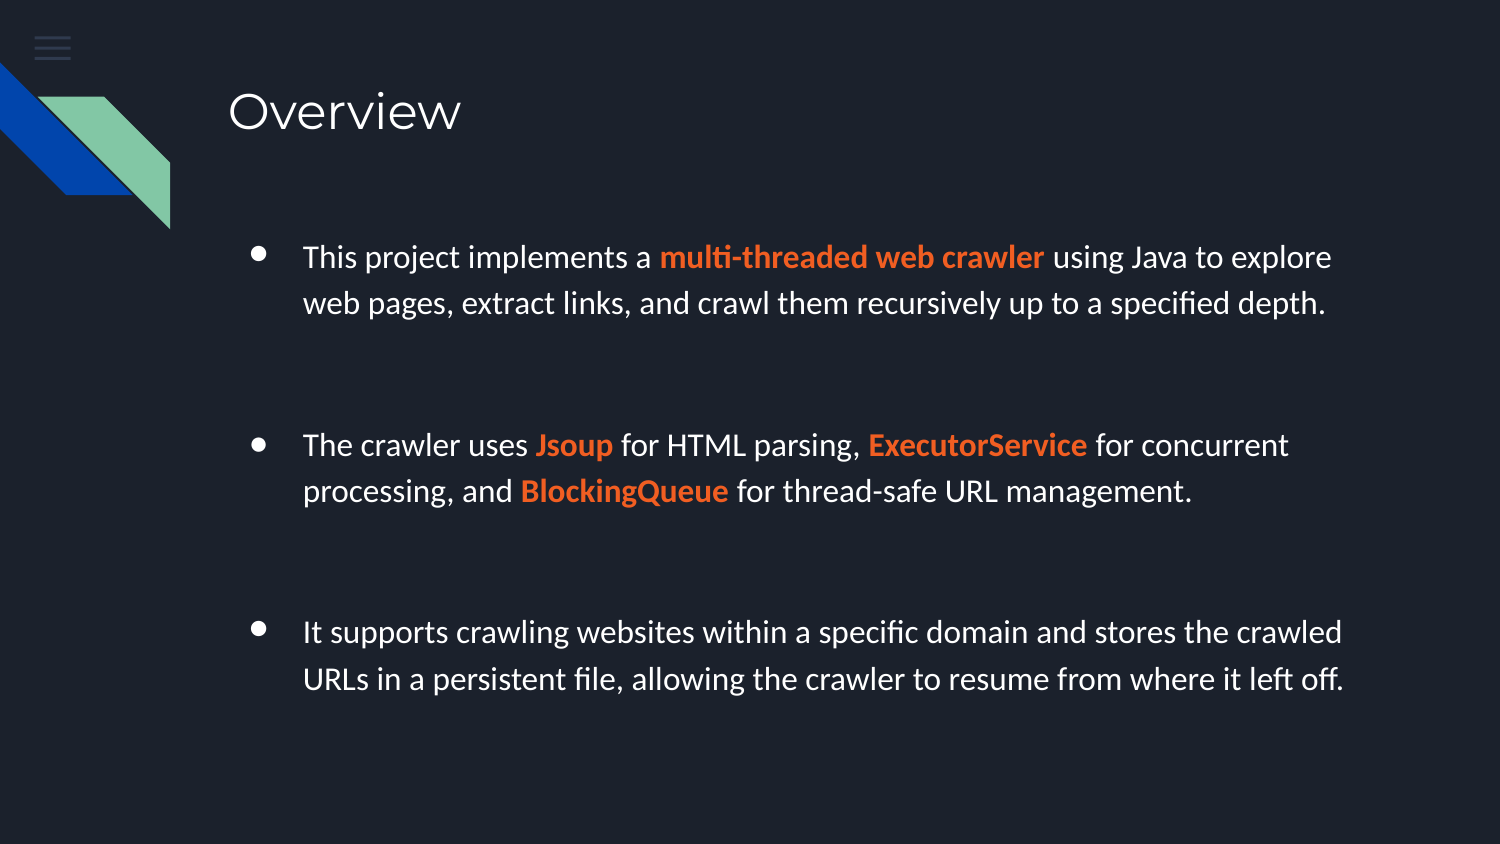

# Overview
This project implements a multi-threaded web crawler using Java to explore web pages, extract links, and crawl them recursively up to a specified depth.

The crawler uses Jsoup for HTML parsing, ExecutorService for concurrent processing, and BlockingQueue for thread-safe URL management.

It supports crawling websites within a specific domain and stores the crawled URLs in a persistent file, allowing the crawler to resume from where it left off.